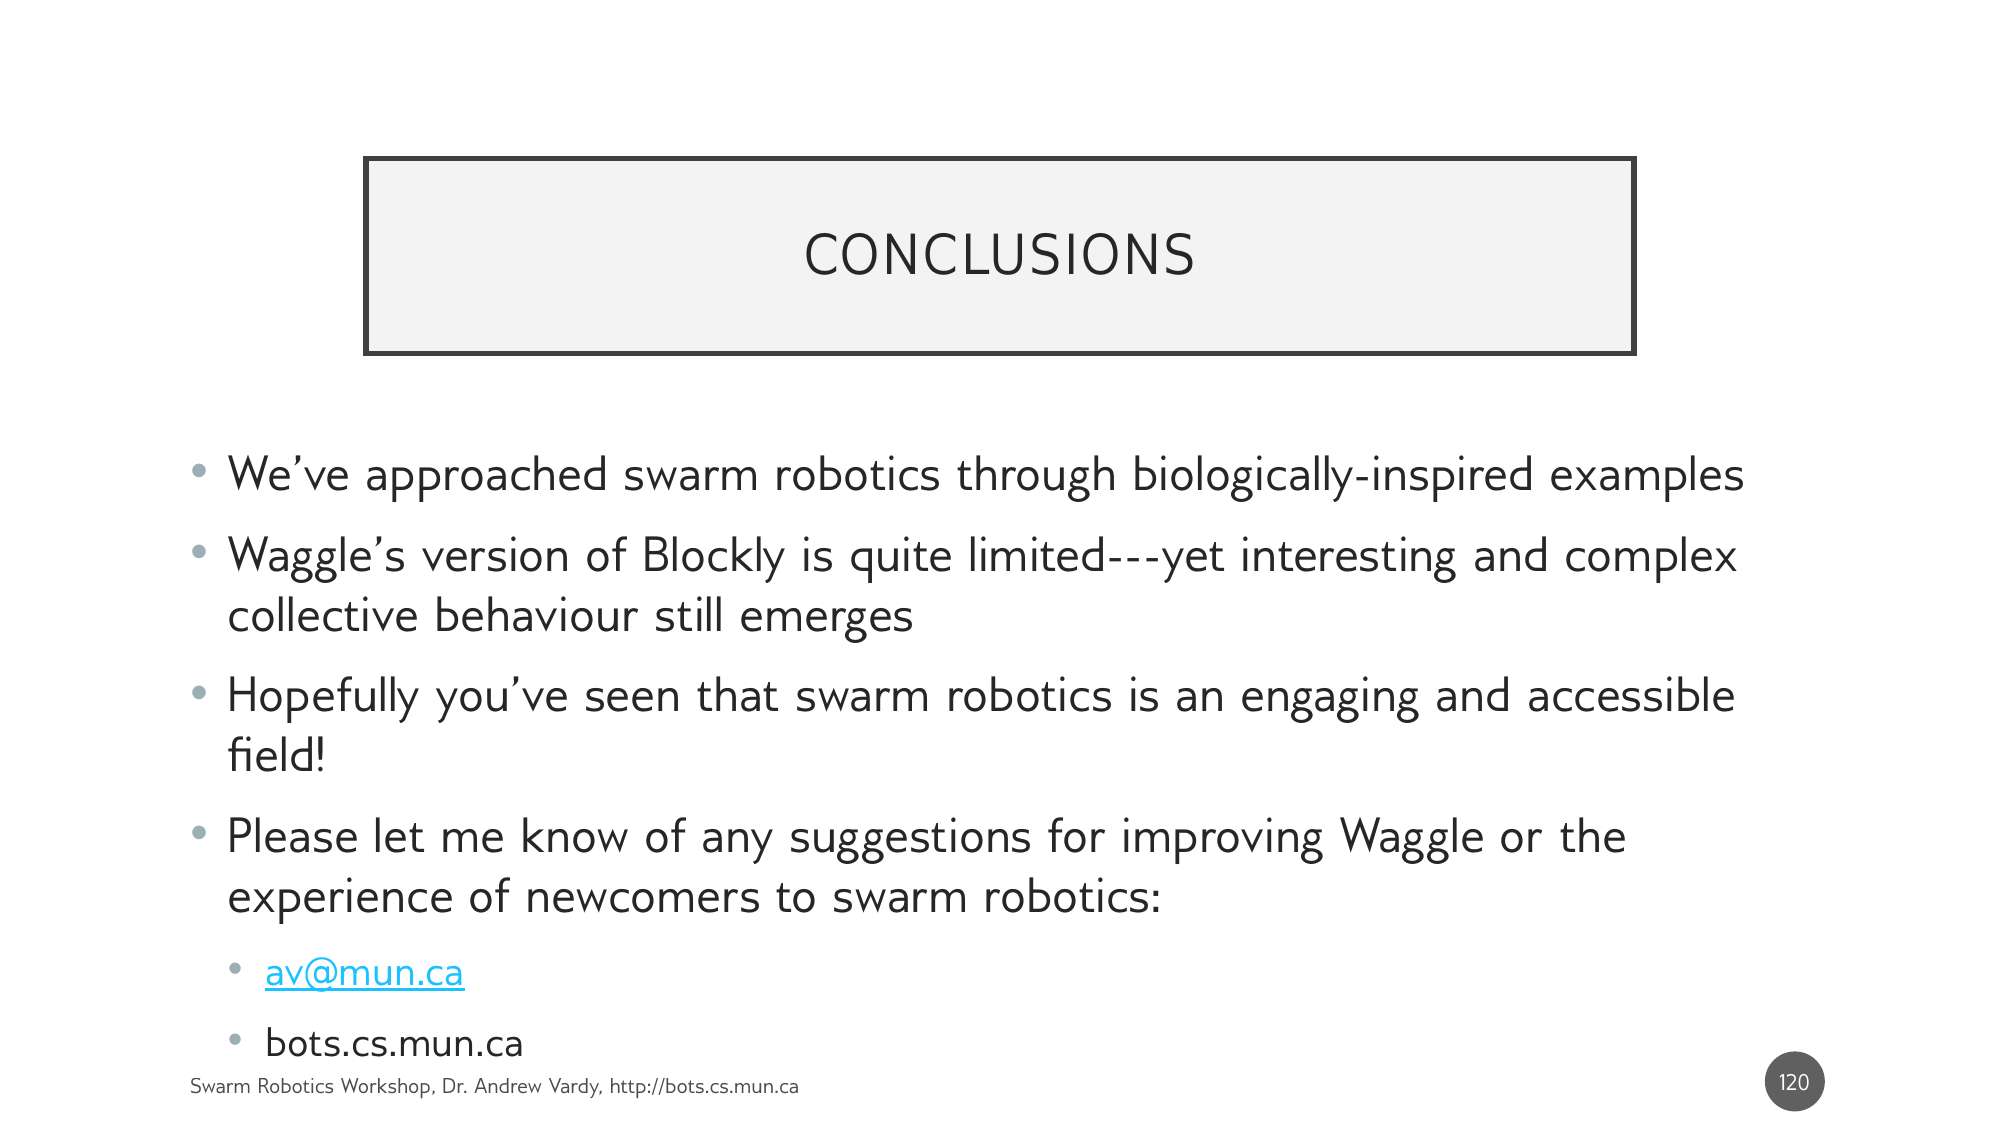

# conclusions
We’ve approached swarm robotics through biologically-inspired examples
Waggle’s version of Blockly is quite limited---yet interesting and complex collective behaviour still emerges
Hopefully you’ve seen that swarm robotics is an engaging and accessible field!
Please let me know of any suggestions for improving Waggle or the experience of newcomers to swarm robotics:
av@mun.ca
bots.cs.mun.ca
120
Swarm Robotics Workshop, Dr. Andrew Vardy, http://bots.cs.mun.ca